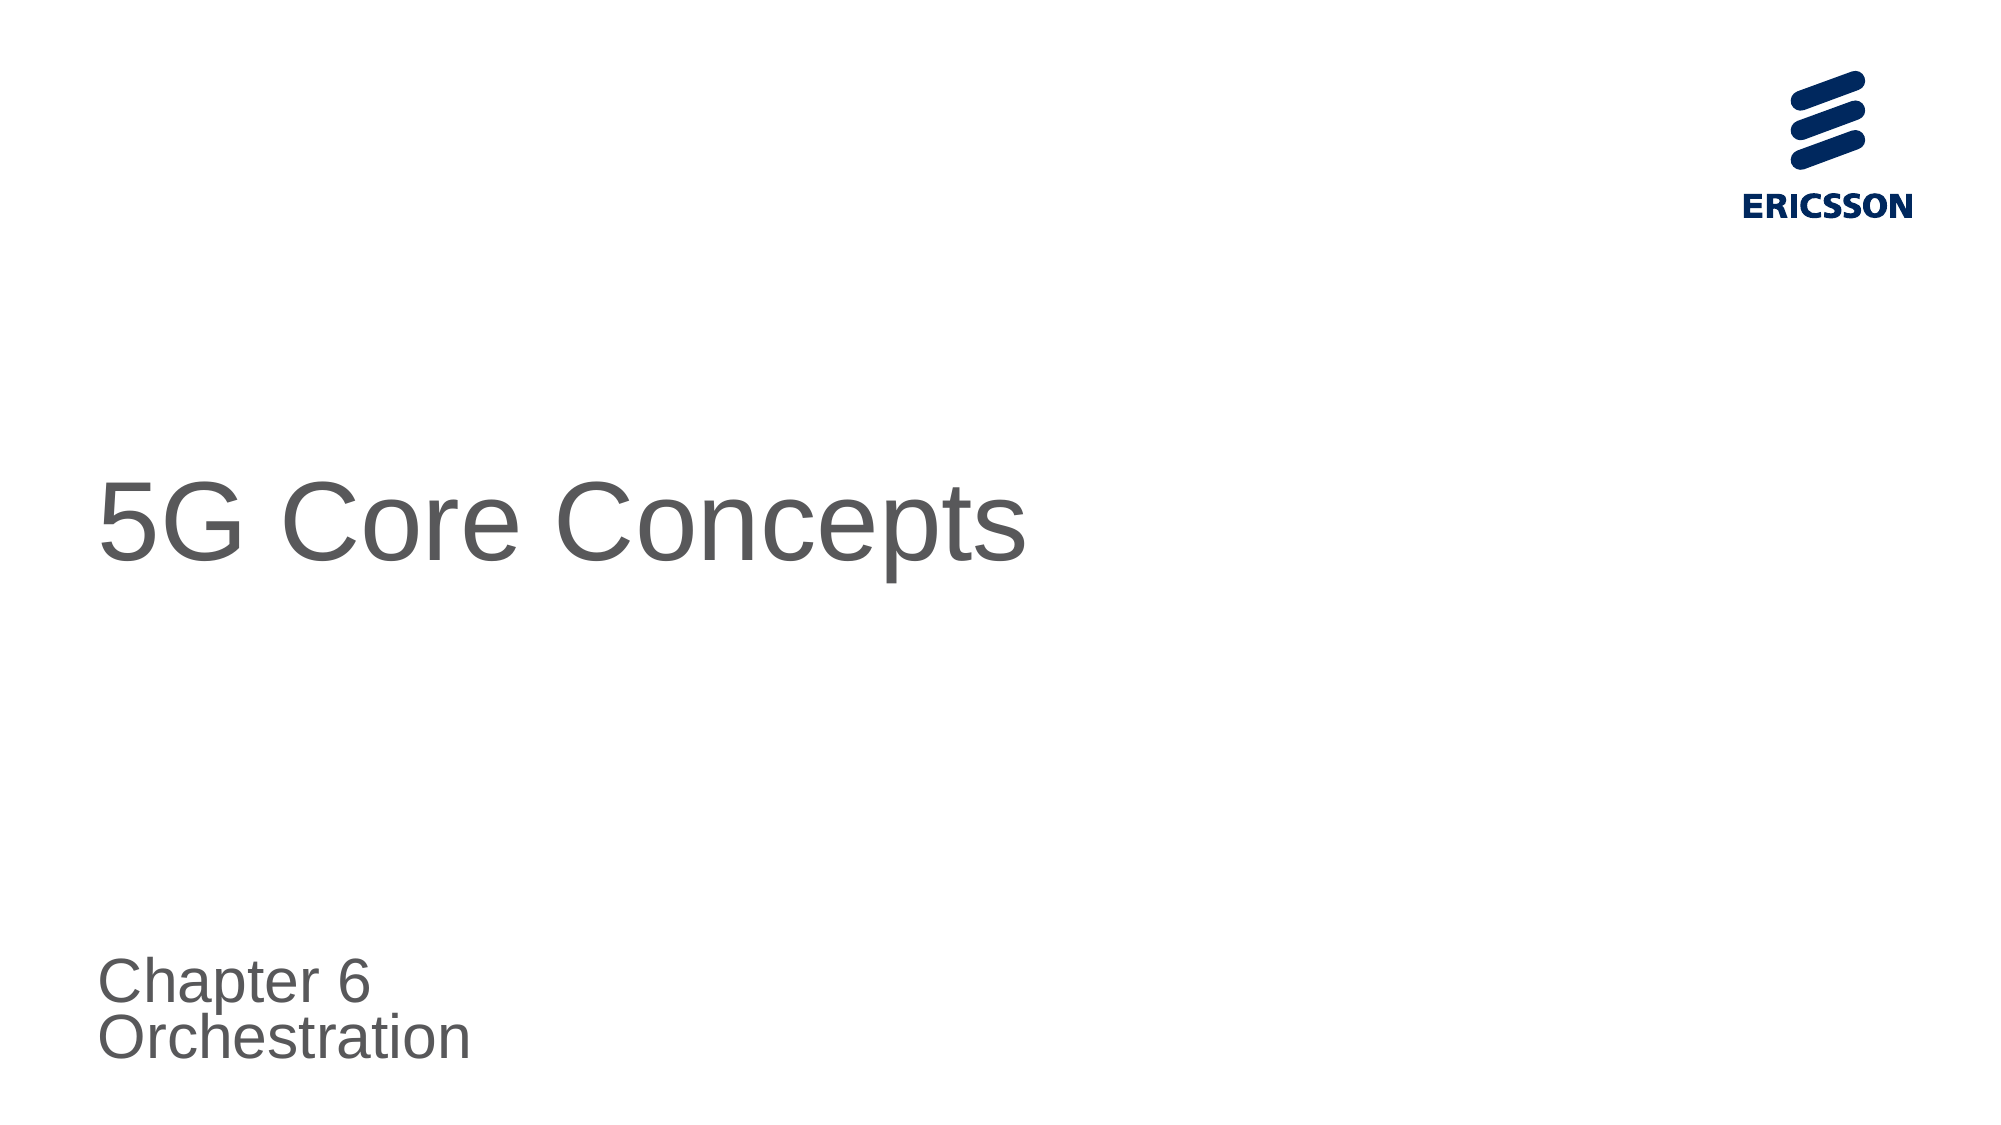

# 5G Core Concepts
Chapter 6
Orchestration